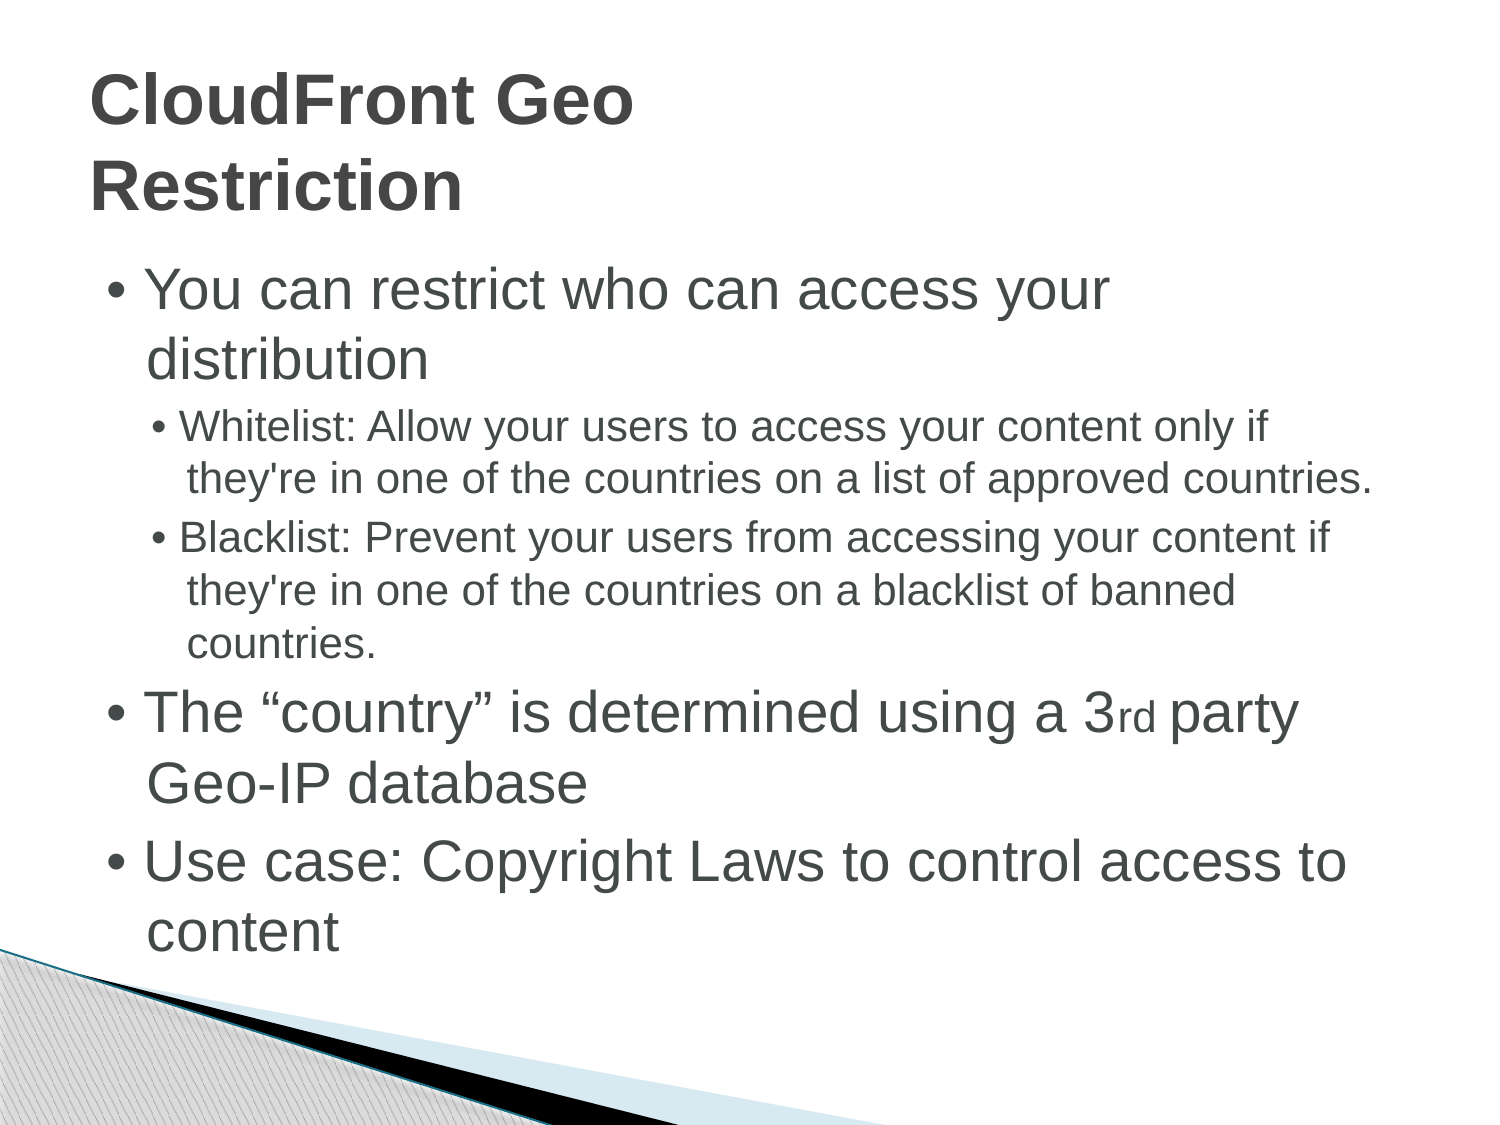

# CloudFront Geo Restriction
• You can restrict who can access your distribution
• Whitelist: Allow your users to access your content only if they're in one of the countries on a list of approved countries.
• Blacklist: Prevent your users from accessing your content if they're in one of the countries on a blacklist of banned countries.
• The “country” is determined using a 3rd party Geo-IP database
• Use case: Copyright Laws to control access to content